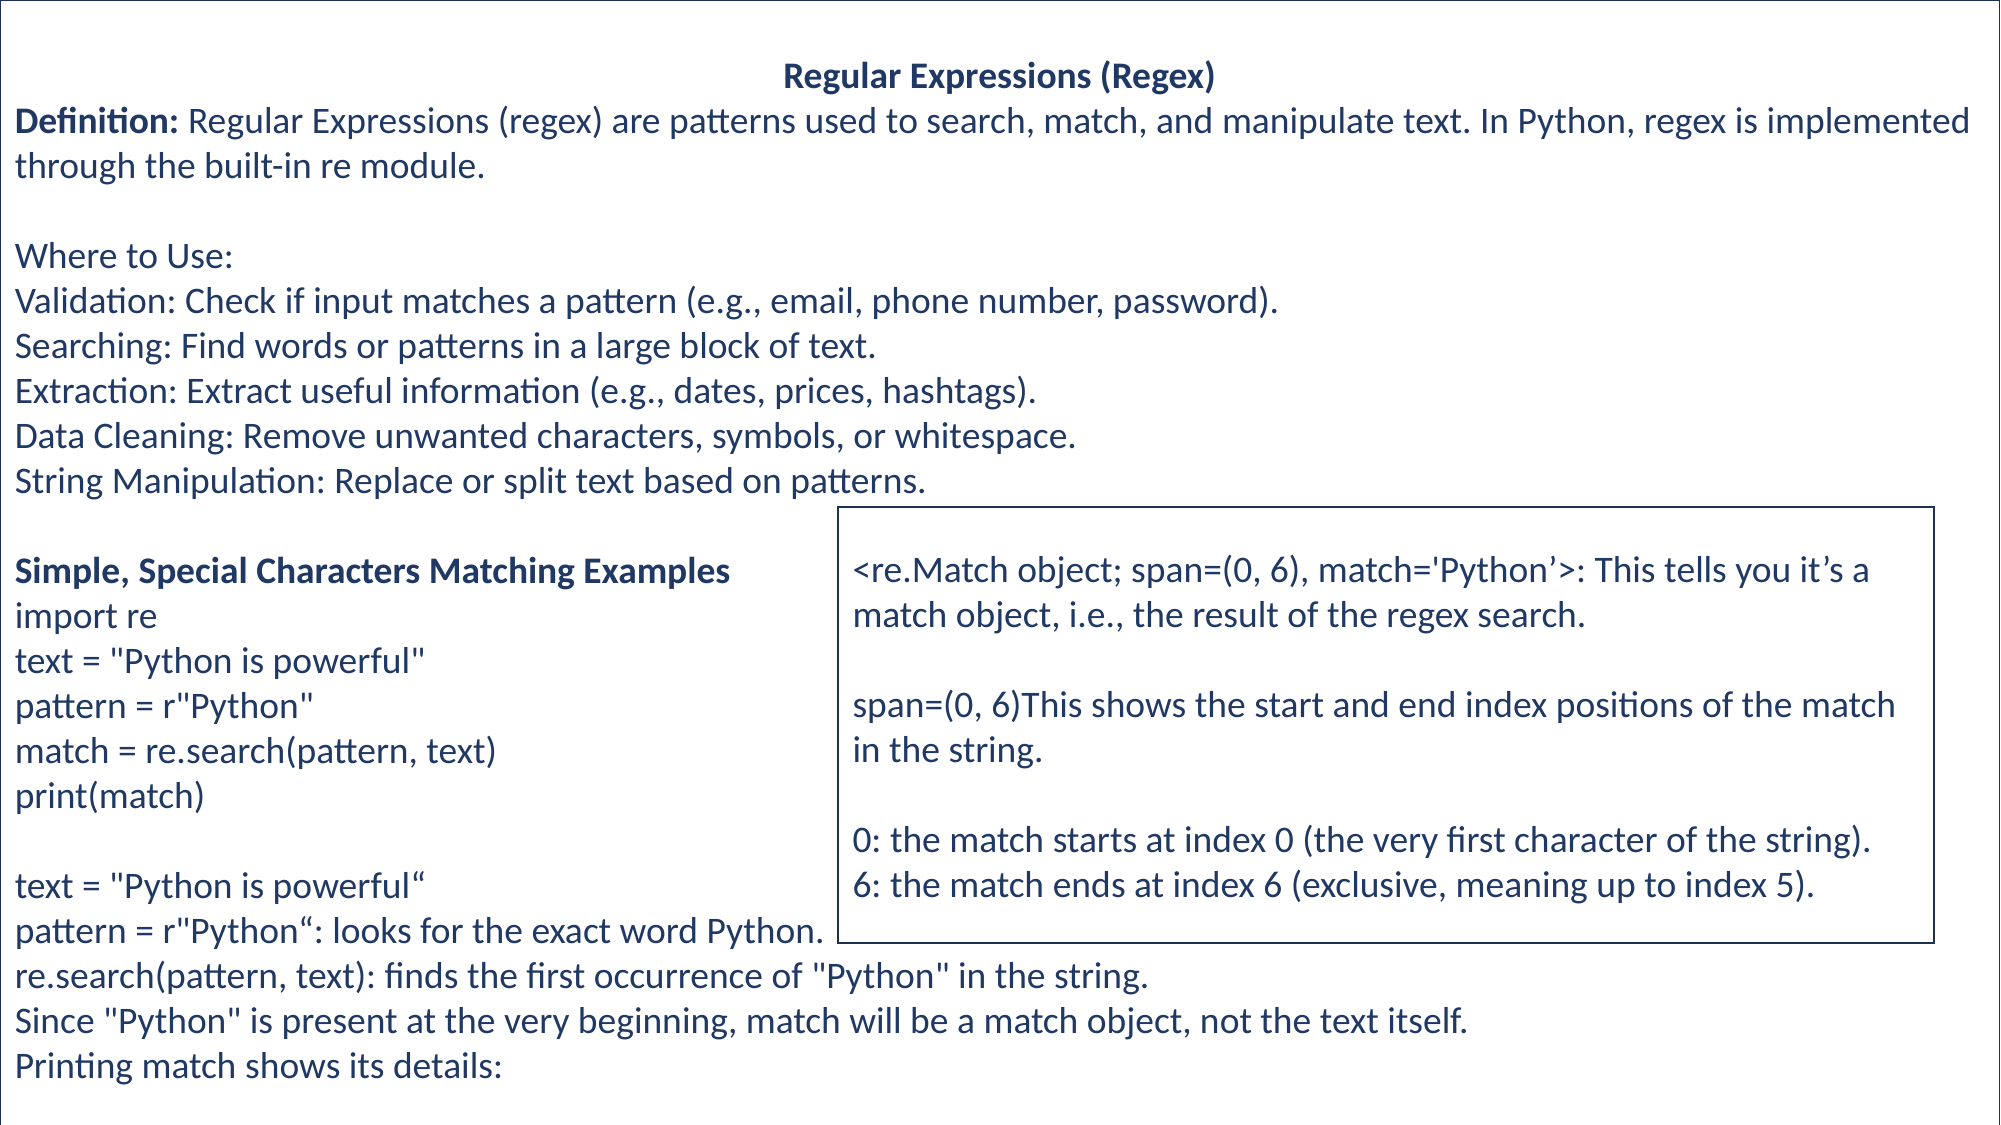

Regular Expressions (Regex)
Definition: Regular Expressions (regex) are patterns used to search, match, and manipulate text. In Python, regex is implemented through the built-in re module.

Where to Use:
Validation: Check if input matches a pattern (e.g., email, phone number, password).
Searching: Find words or patterns in a large block of text.
Extraction: Extract useful information (e.g., dates, prices, hashtags).
Data Cleaning: Remove unwanted characters, symbols, or whitespace.
String Manipulation: Replace or split text based on patterns.

Simple, Special Characters Matching Examples
import re
text = "Python is powerful"
pattern = r"Python"
match = re.search(pattern, text)
print(match)

text = "Python is powerful“
pattern = r"Python“: looks for the exact word Python.
re.search(pattern, text): finds the first occurrence of "Python" in the string.
Since "Python" is present at the very beginning, match will be a match object, not the text itself.
Printing match shows its details:
<re.Match object; span=(0, 6), match='Python’>: This tells you it’s a match object, i.e., the result of the regex search.

span=(0, 6)This shows the start and end index positions of the match in the string.

0: the match starts at index 0 (the very first character of the string).
6: the match ends at index 6 (exclusive, meaning up to index 5).